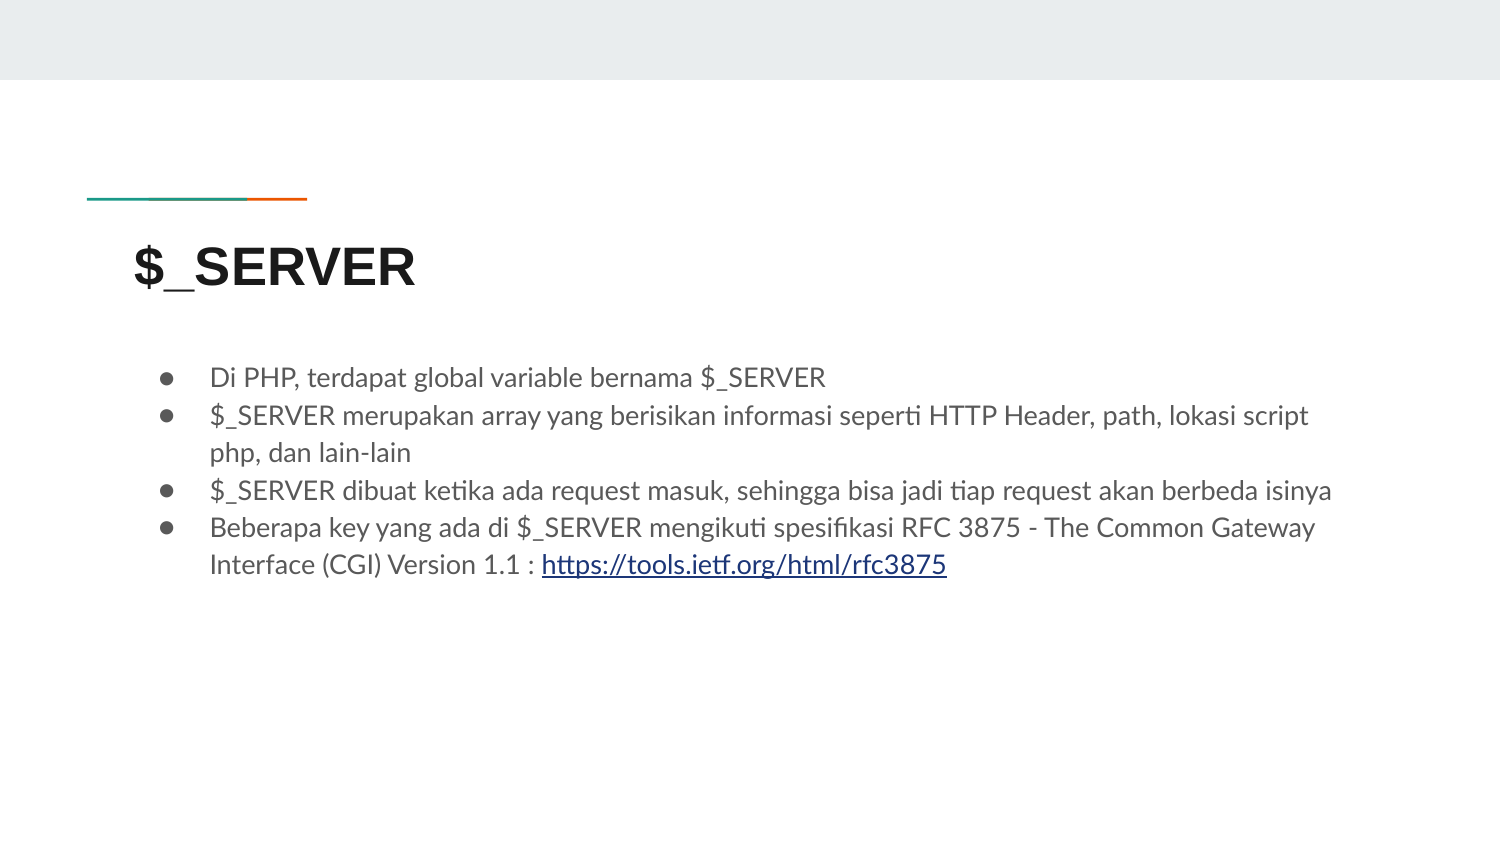

# $_SERVER
Di PHP, terdapat global variable bernama $_SERVER
$_SERVER merupakan array yang berisikan informasi seperti HTTP Header, path, lokasi script php, dan lain-lain
$_SERVER dibuat ketika ada request masuk, sehingga bisa jadi tiap request akan berbeda isinya
Beberapa key yang ada di $_SERVER mengikuti spesifikasi RFC 3875 - The Common Gateway Interface (CGI) Version 1.1 : https://tools.ietf.org/html/rfc3875